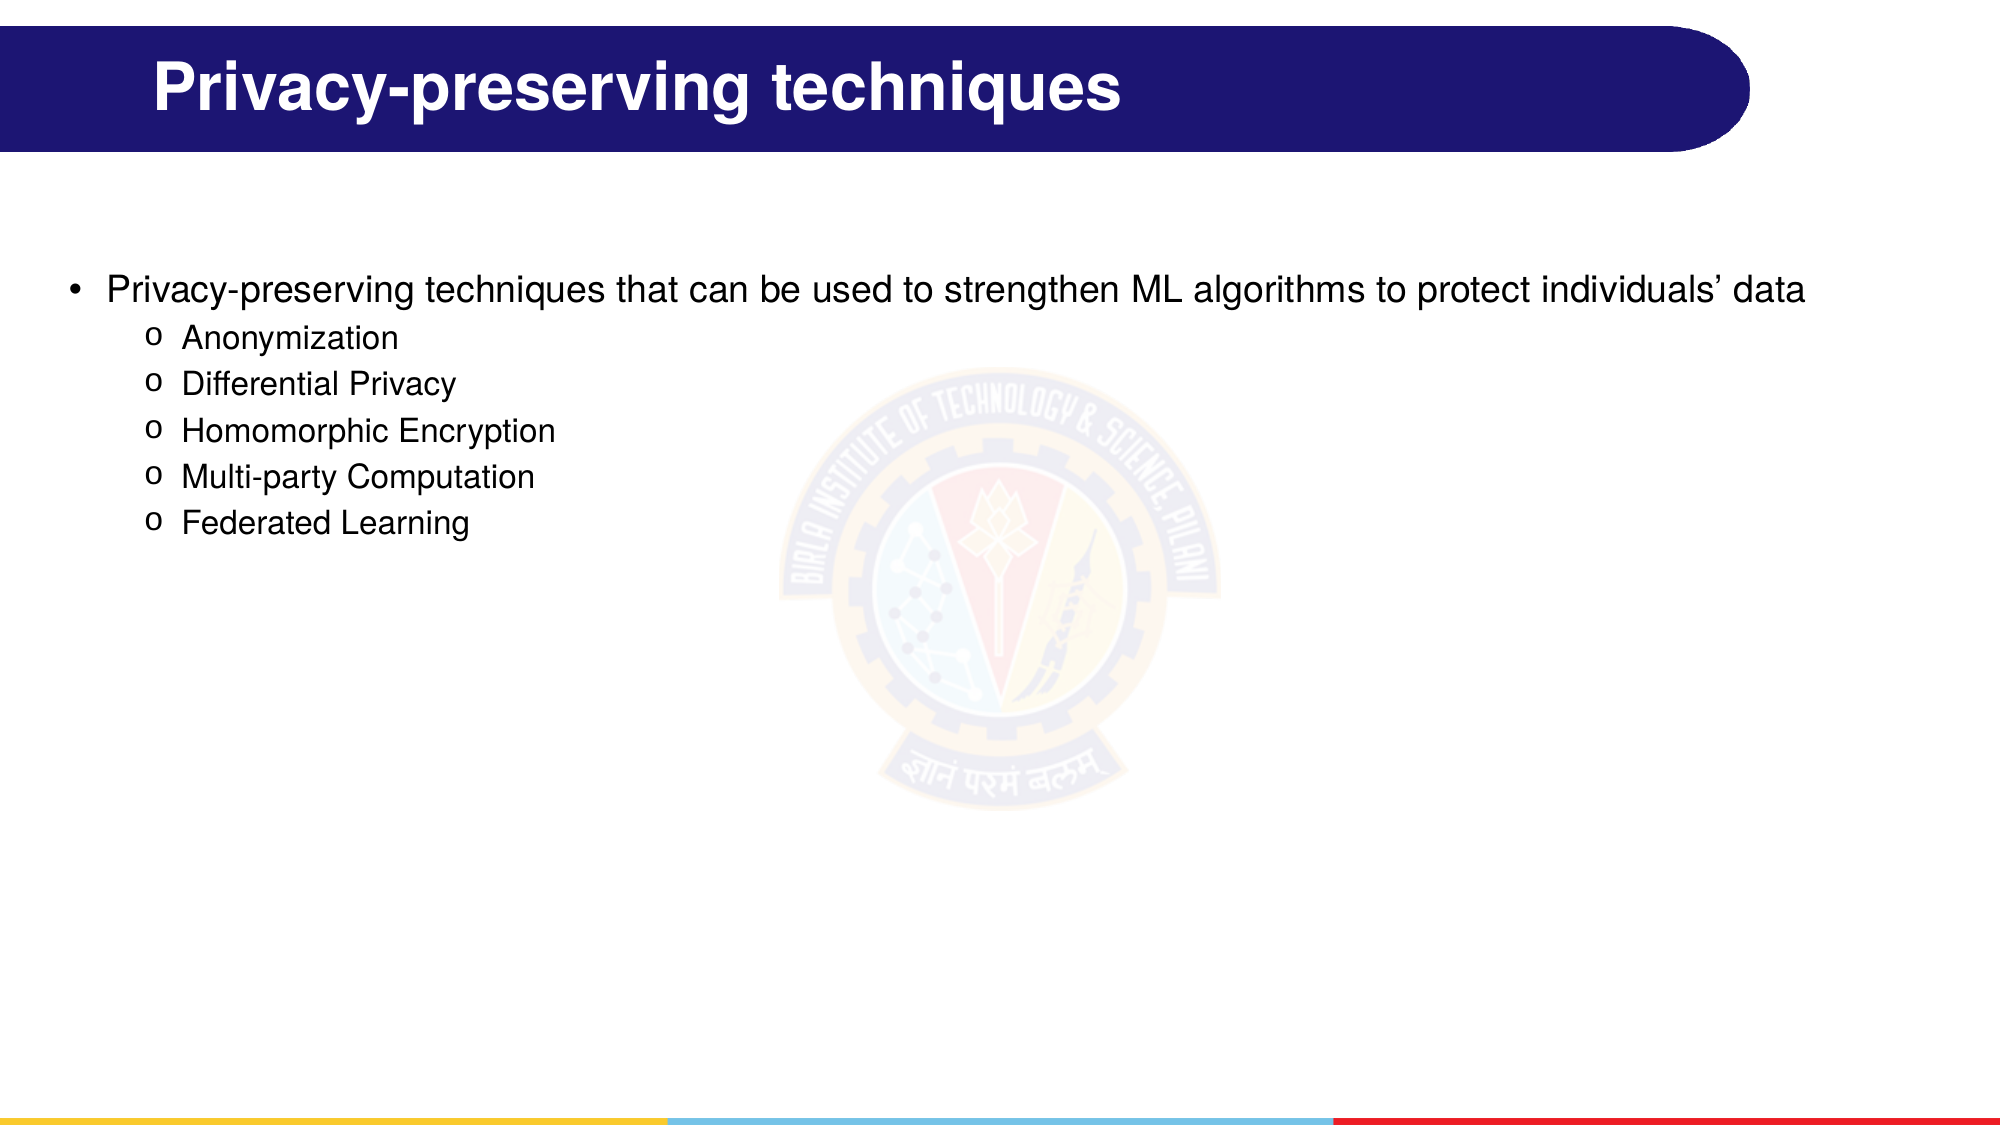

# Privacy-preserving techniques

Privacy-preserving techniques that can be used to strengthen ML algorithms to protect individuals’ data
Anonymization
Differential Privacy
Homomorphic Encryption
Multi-party Computation
Federated Learning